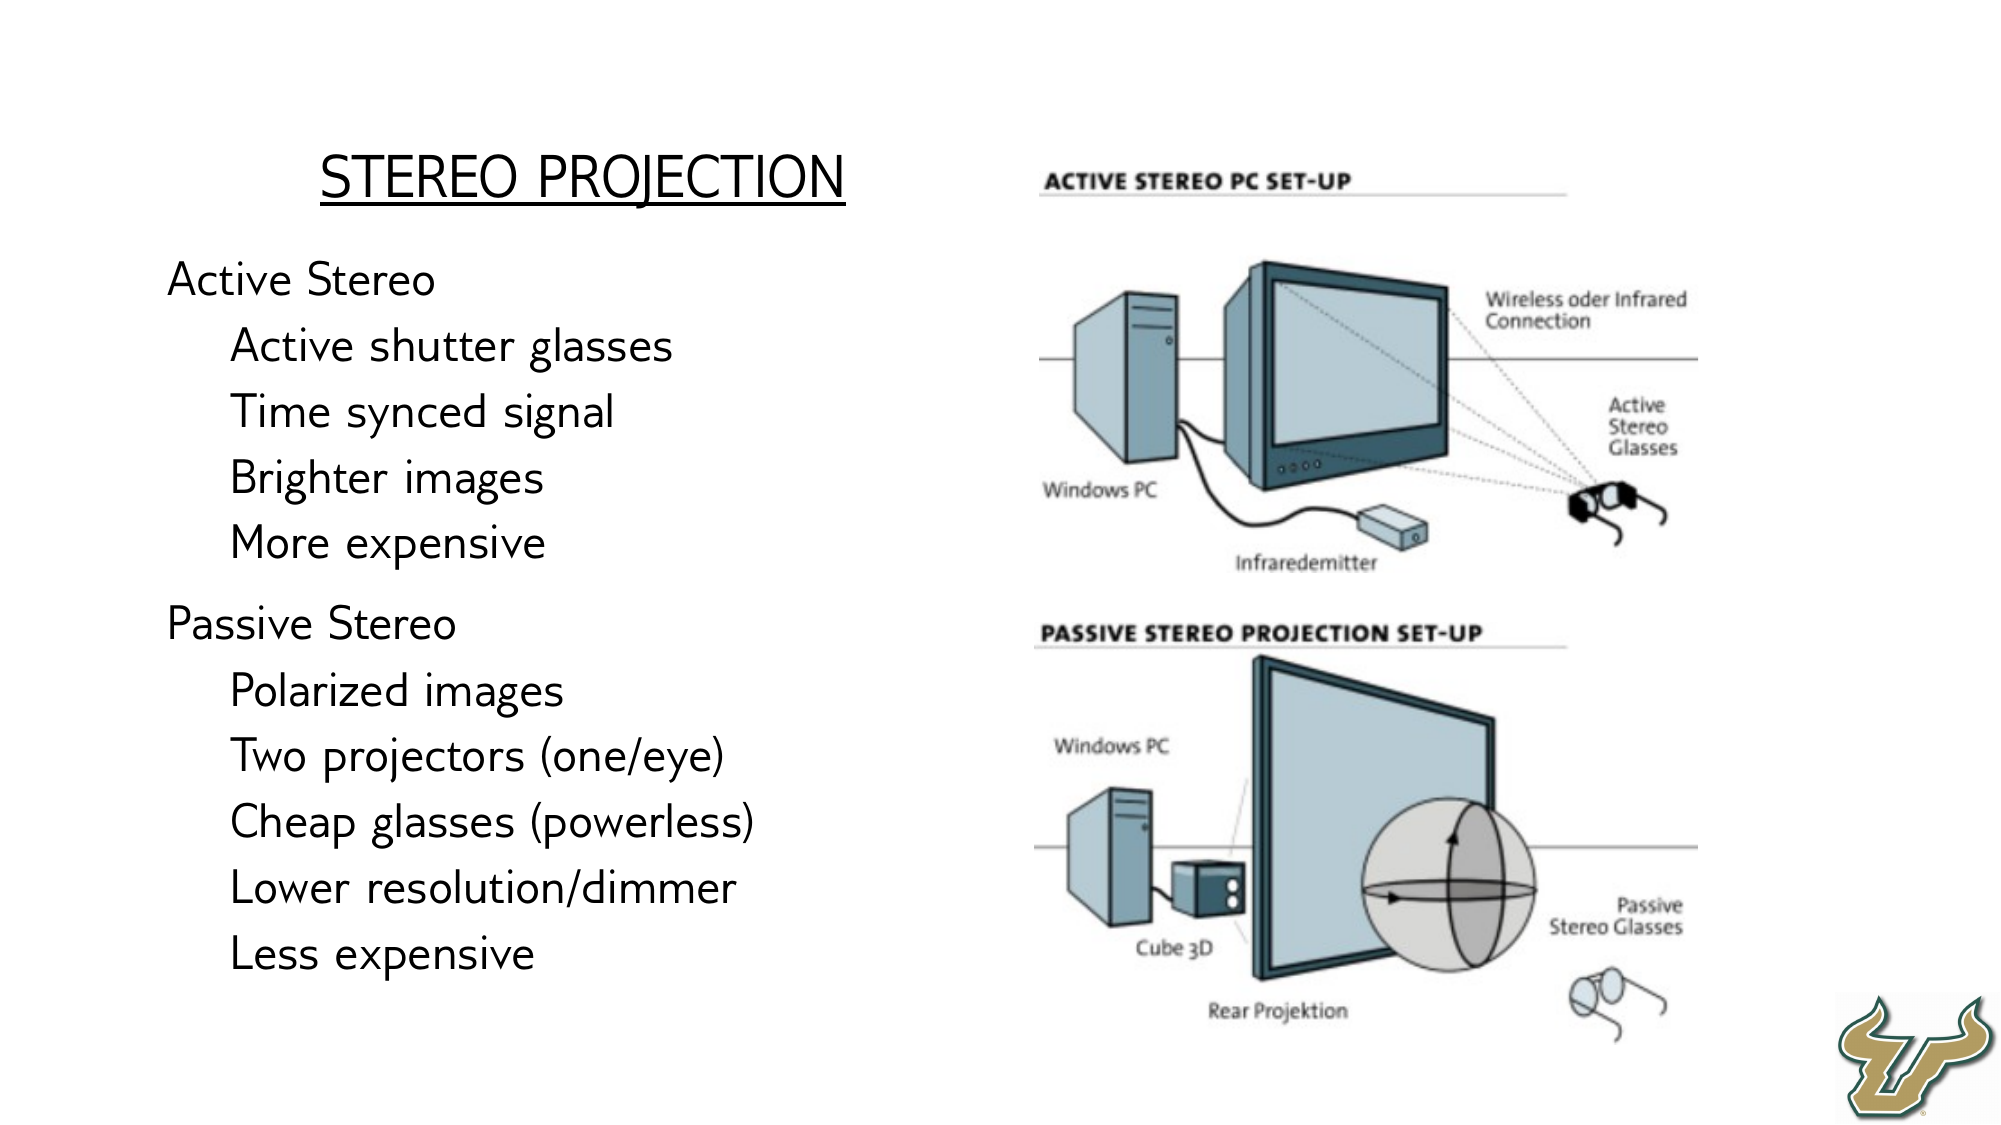

Stereo Projection
Active Stereo
Active shutter glasses
Time synced signal
Brighter images
More expensive
Passive Stereo
Polarized images
Two projectors (one/eye)
Cheap glasses (powerless)
Lower resolution/dimmer
Less expensive